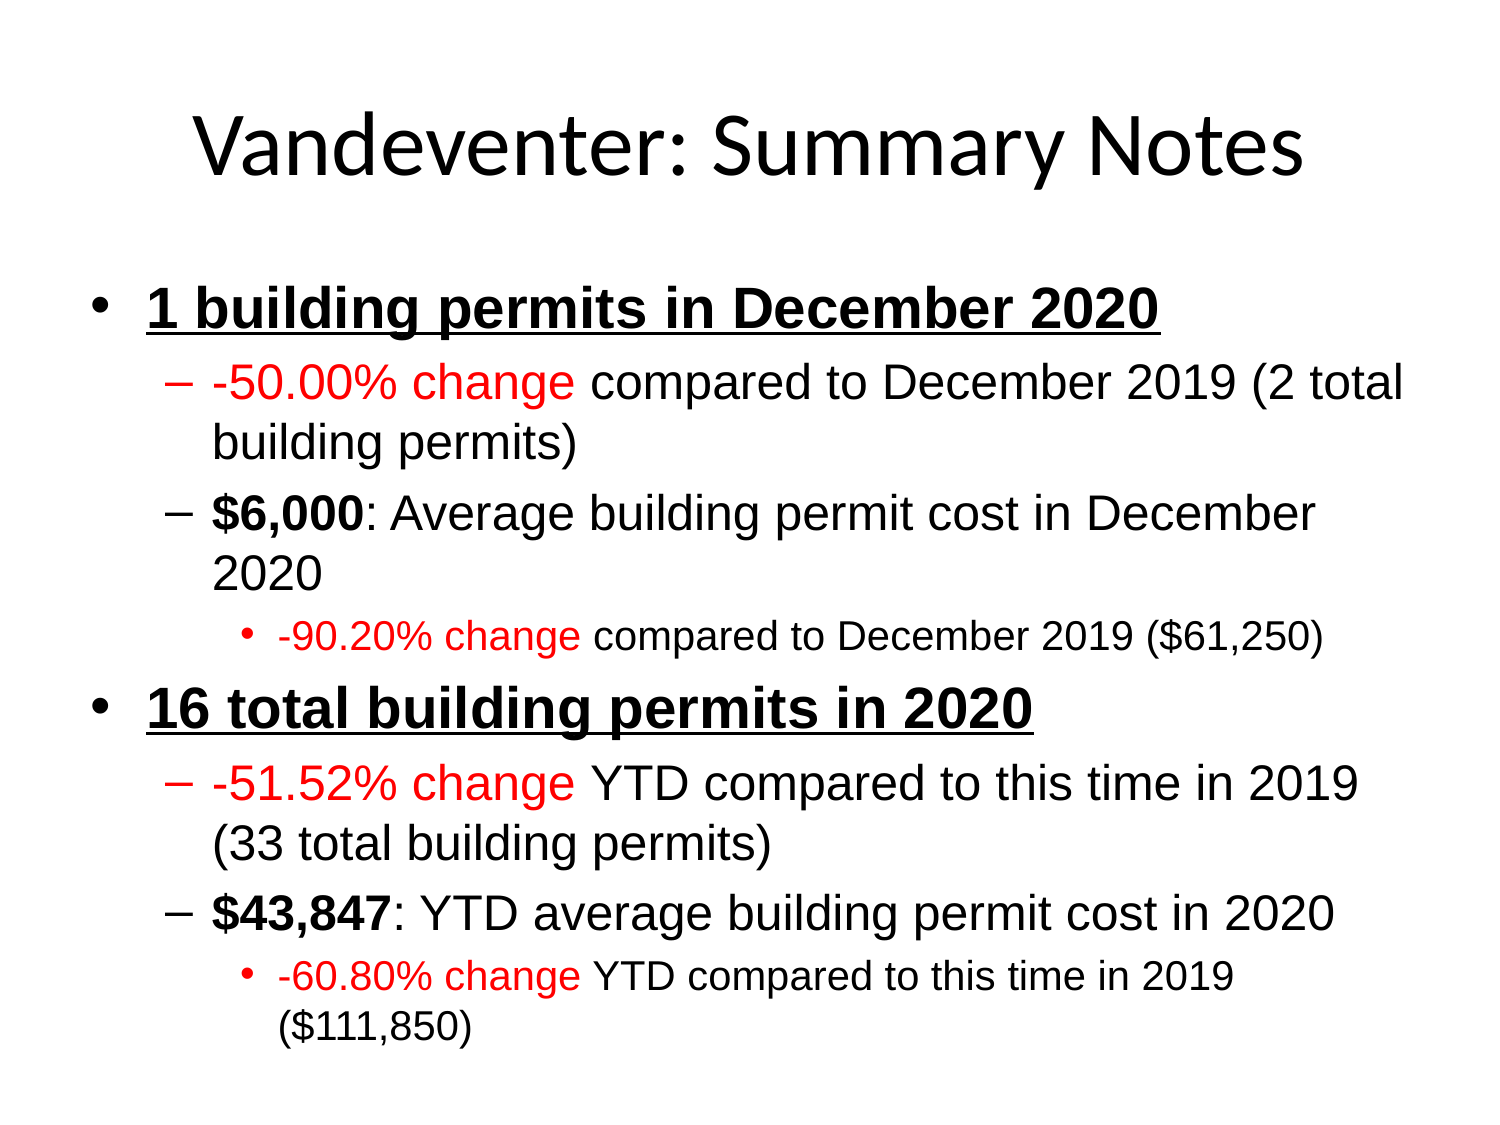

# Vandeventer: Summary Notes
1 building permits in December 2020
-50.00% change compared to December 2019 (2 total building permits)
$6,000: Average building permit cost in December 2020
-90.20% change compared to December 2019 ($61,250)
16 total building permits in 2020
-51.52% change YTD compared to this time in 2019 (33 total building permits)
$43,847: YTD average building permit cost in 2020
-60.80% change YTD compared to this time in 2019 ($111,850)